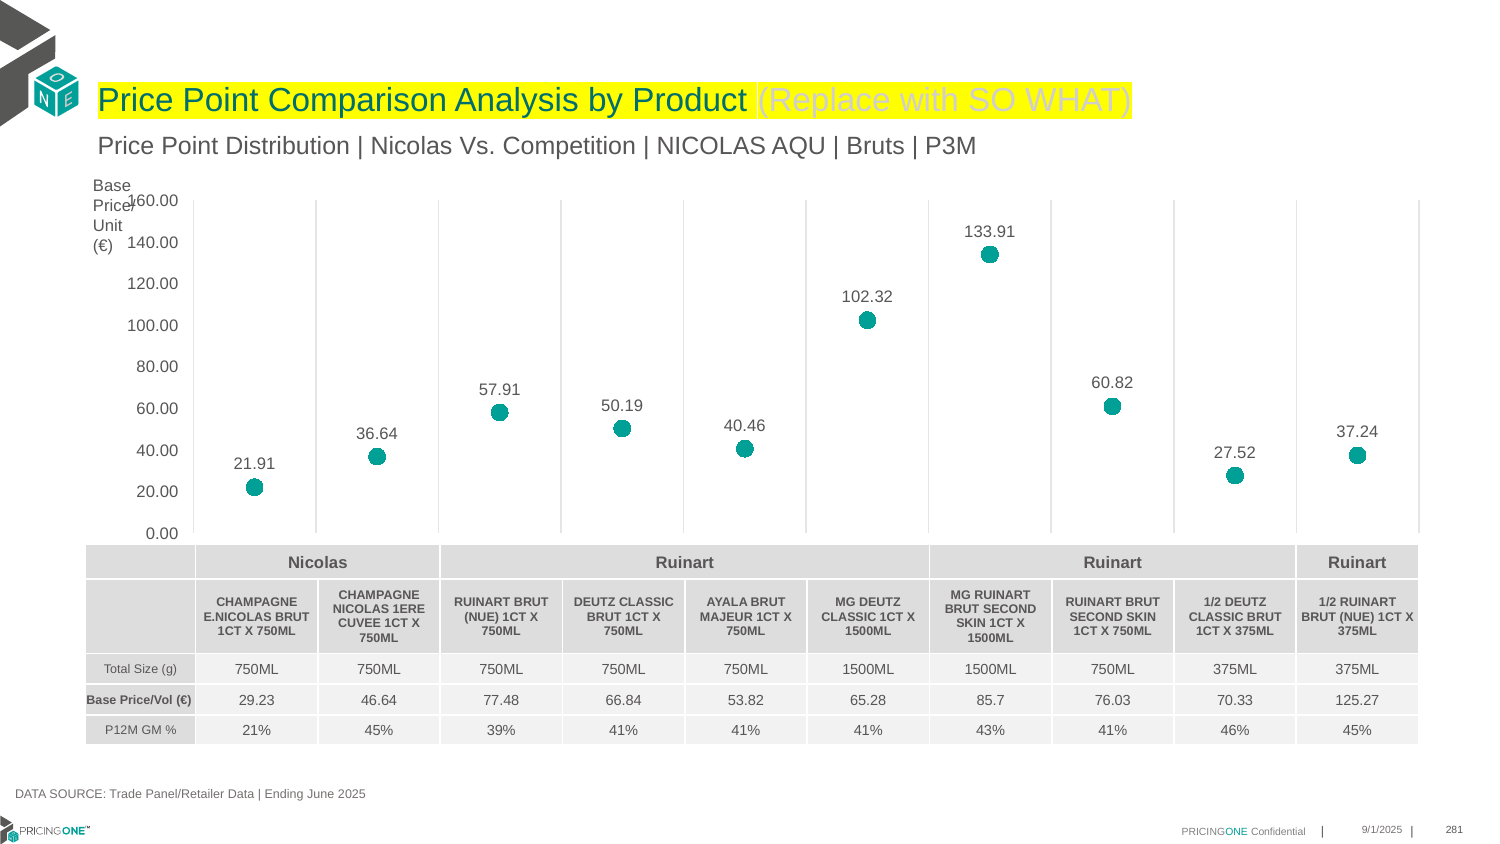

# Price Point Comparison Analysis by Product (Replace with SO WHAT)
Price Point Distribution | Nicolas Vs. Competition | NICOLAS AQU | Bruts | P3M
Base Price/Unit (€)

### Chart

| Category | Base Price/Unit |
|---|---|
| CHAMPAGNE E.NICOLAS BRUT 1CT X 750ML | 21.91 |
| CHAMPAGNE NICOLAS 1ERE CUVEE 1CT X 750ML | 36.64 |
| RUINART BRUT (NUE) 1CT X 750ML | 57.91 |
| DEUTZ CLASSIC BRUT 1CT X 750ML | 50.19 |
| AYALA BRUT MAJEUR 1CT X 750ML | 40.46 |
| MG DEUTZ CLASSIC 1CT X 1500ML | 102.32 |
| MG RUINART BRUT SECOND SKIN 1CT X 1500ML | 133.91 |
| RUINART BRUT SECOND SKIN 1CT X 750ML | 60.82 |
| 1/2 DEUTZ CLASSIC BRUT 1CT X 375ML | 27.52 |
| 1/2 RUINART BRUT (NUE) 1CT X 375ML | 37.24 |
|  | Nicolas | Nicolas | Ruinart | Deutz | Ayala | Deutz | Ruinart | Ruinart | Deutz | Ruinart |
| --- | --- | --- | --- | --- | --- | --- | --- | --- | --- | --- |
|  | CHAMPAGNE E.NICOLAS BRUT 1CT X 750ML | CHAMPAGNE NICOLAS 1ERE CUVEE 1CT X 750ML | RUINART BRUT (NUE) 1CT X 750ML | DEUTZ CLASSIC BRUT 1CT X 750ML | AYALA BRUT MAJEUR 1CT X 750ML | MG DEUTZ CLASSIC 1CT X 1500ML | MG RUINART BRUT SECOND SKIN 1CT X 1500ML | RUINART BRUT SECOND SKIN 1CT X 750ML | 1/2 DEUTZ CLASSIC BRUT 1CT X 375ML | 1/2 RUINART BRUT (NUE) 1CT X 375ML |
| Total Size (g) | 750ML | 750ML | 750ML | 750ML | 750ML | 1500ML | 1500ML | 750ML | 375ML | 375ML |
| Base Price/Vol (€) | 29.23 | 46.64 | 77.48 | 66.84 | 53.82 | 65.28 | 85.7 | 76.03 | 70.33 | 125.27 |
| P12M GM % | 21% | 45% | 39% | 41% | 41% | 41% | 43% | 41% | 46% | 45% |
DATA SOURCE: Trade Panel/Retailer Data | Ending June 2025

9/1/2025
281